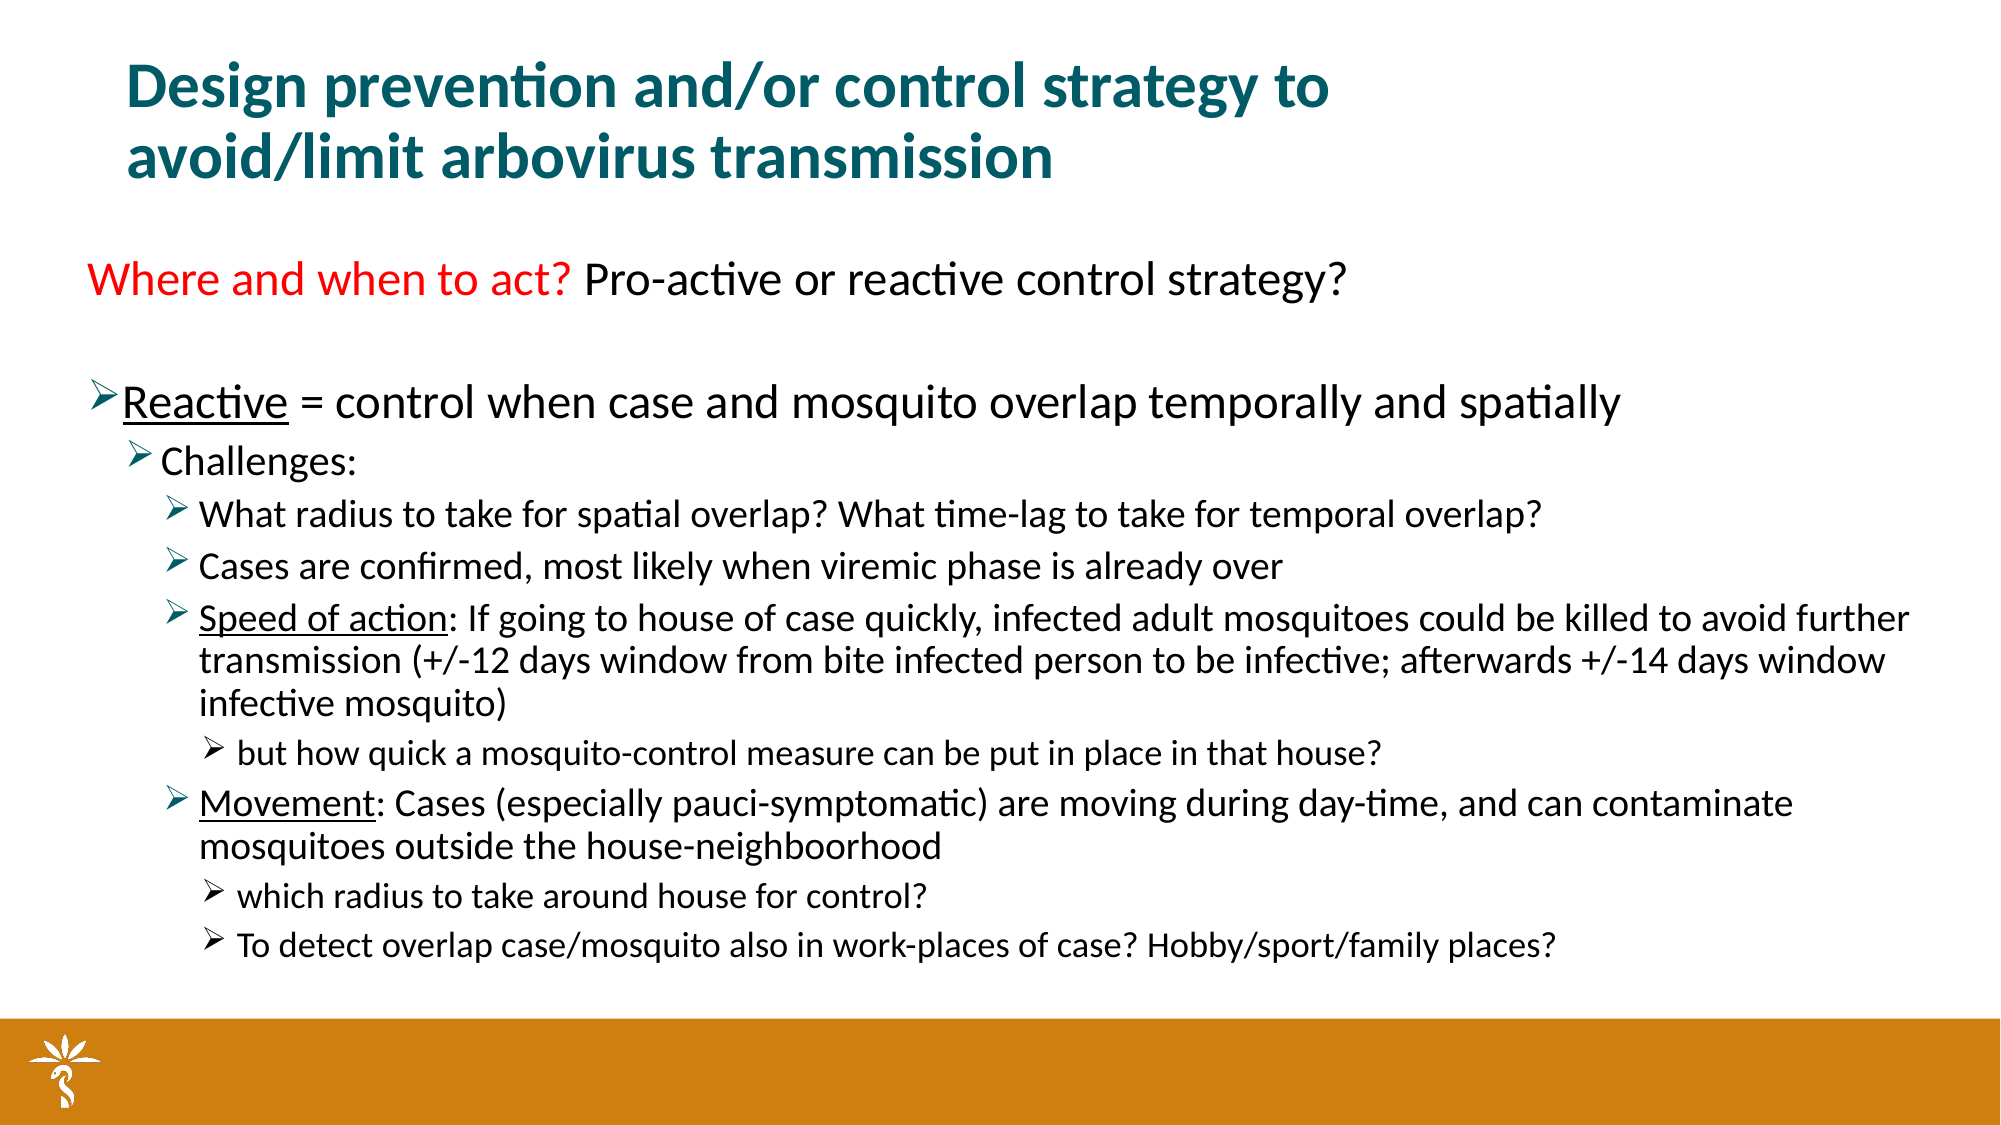

# Design prevention and/or control strategy to avoid/limit arbovirus transmission
Where and when to act? Pro-active or reactive control strategy?

Reactive = control when case and mosquito overlap temporally and spatially
Challenges:
What radius to take for spatial overlap? What time-lag to take for temporal overlap?
Cases are confirmed, most likely when viremic phase is already over
Speed of action: If going to house of case quickly, infected adult mosquitoes could be killed to avoid further transmission (+/-12 days window from bite infected person to be infective; afterwards +/-14 days window infective mosquito)
but how quick a mosquito-control measure can be put in place in that house?
Movement: Cases (especially pauci-symptomatic) are moving during day-time, and can contaminate mosquitoes outside the house-neighboorhood
which radius to take around house for control?
To detect overlap case/mosquito also in work-places of case? Hobby/sport/family places?